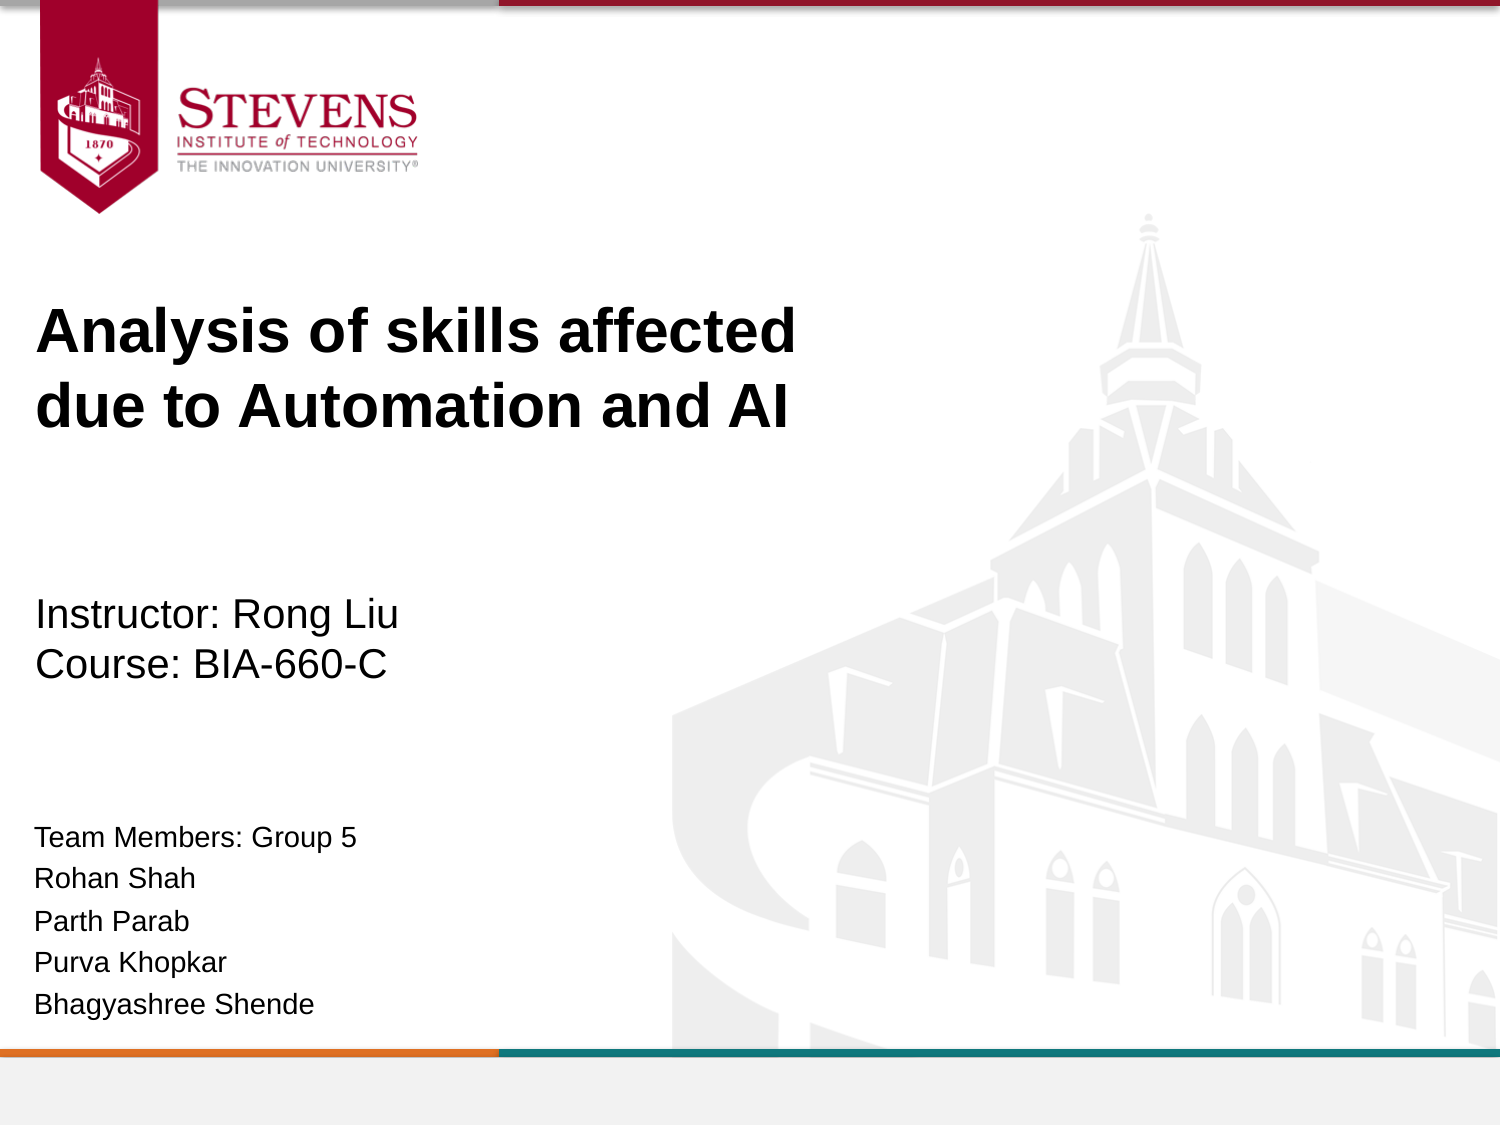

Analysis of skills affected due to Automation and AI
Instructor: Rong Liu
Course: BIA-660-C

Team Members: Group 5
Rohan Shah
Parth Parab
Purva Khopkar
Bhagyashree Shende